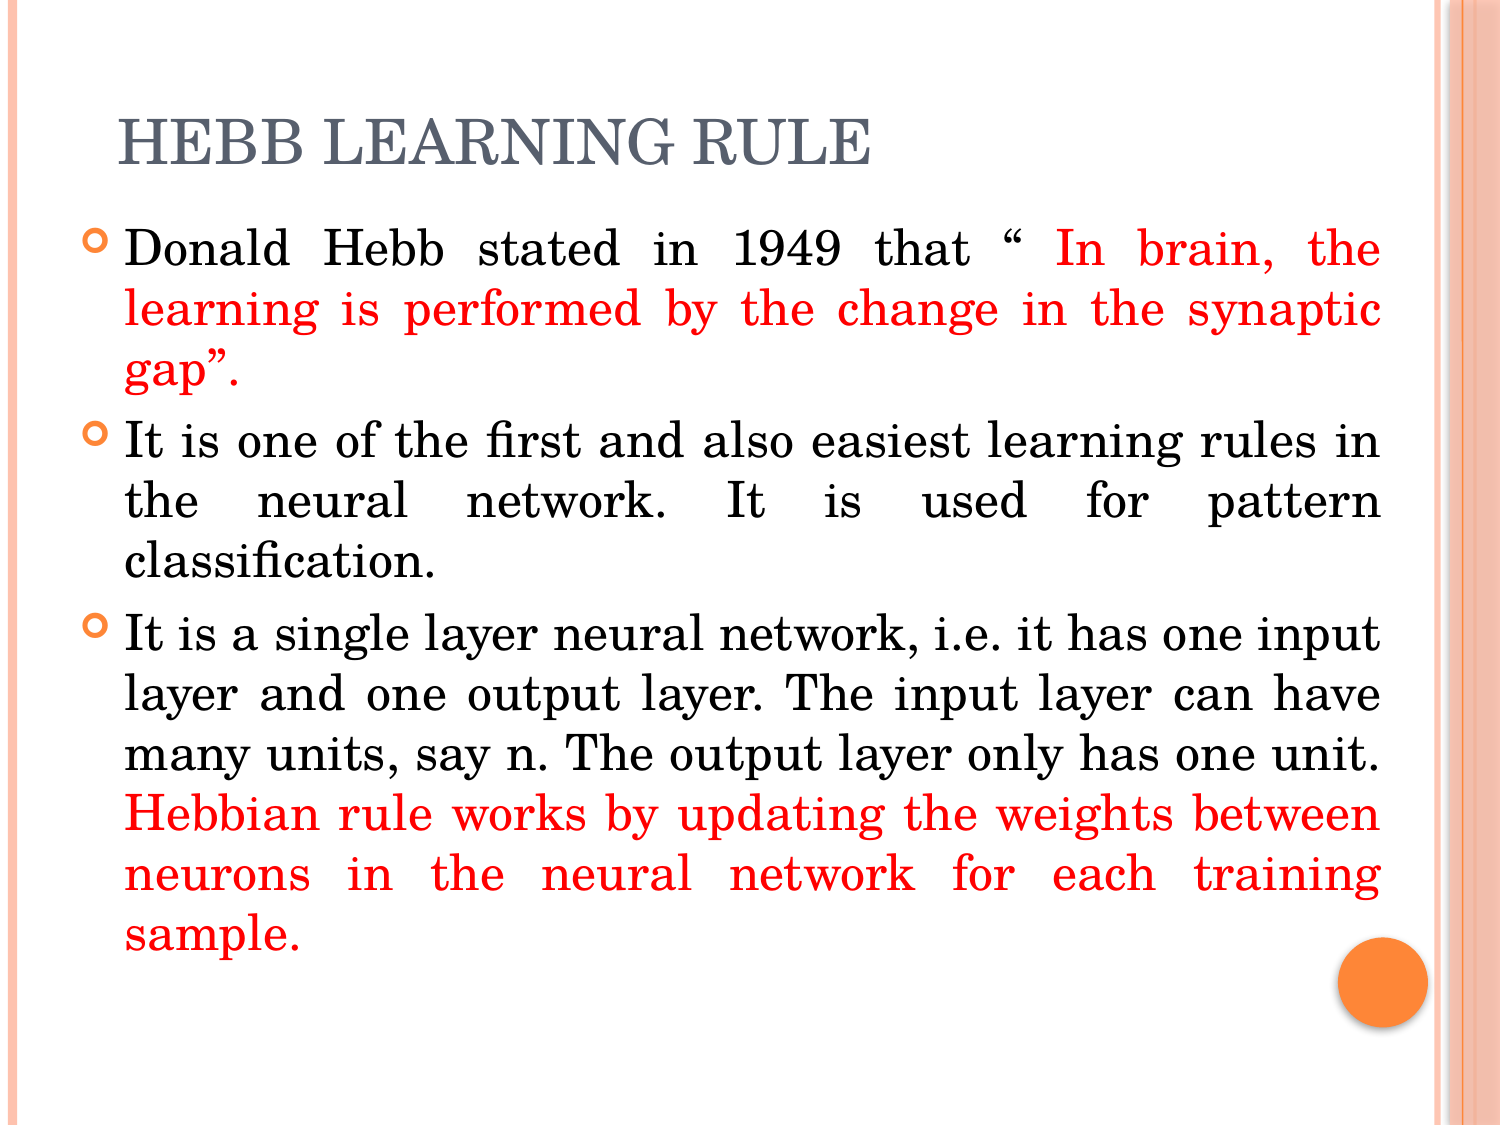

# Hebb Learning Rule
Donald Hebb stated in 1949 that “ In brain, the learning is performed by the change in the synaptic gap”.
It is one of the first and also easiest learning rules in the neural network. It is used for pattern classification.
It is a single layer neural network, i.e. it has one input layer and one output layer. The input layer can have many units, say n. The output layer only has one unit. Hebbian rule works by updating the weights between neurons in the neural network for each training sample.